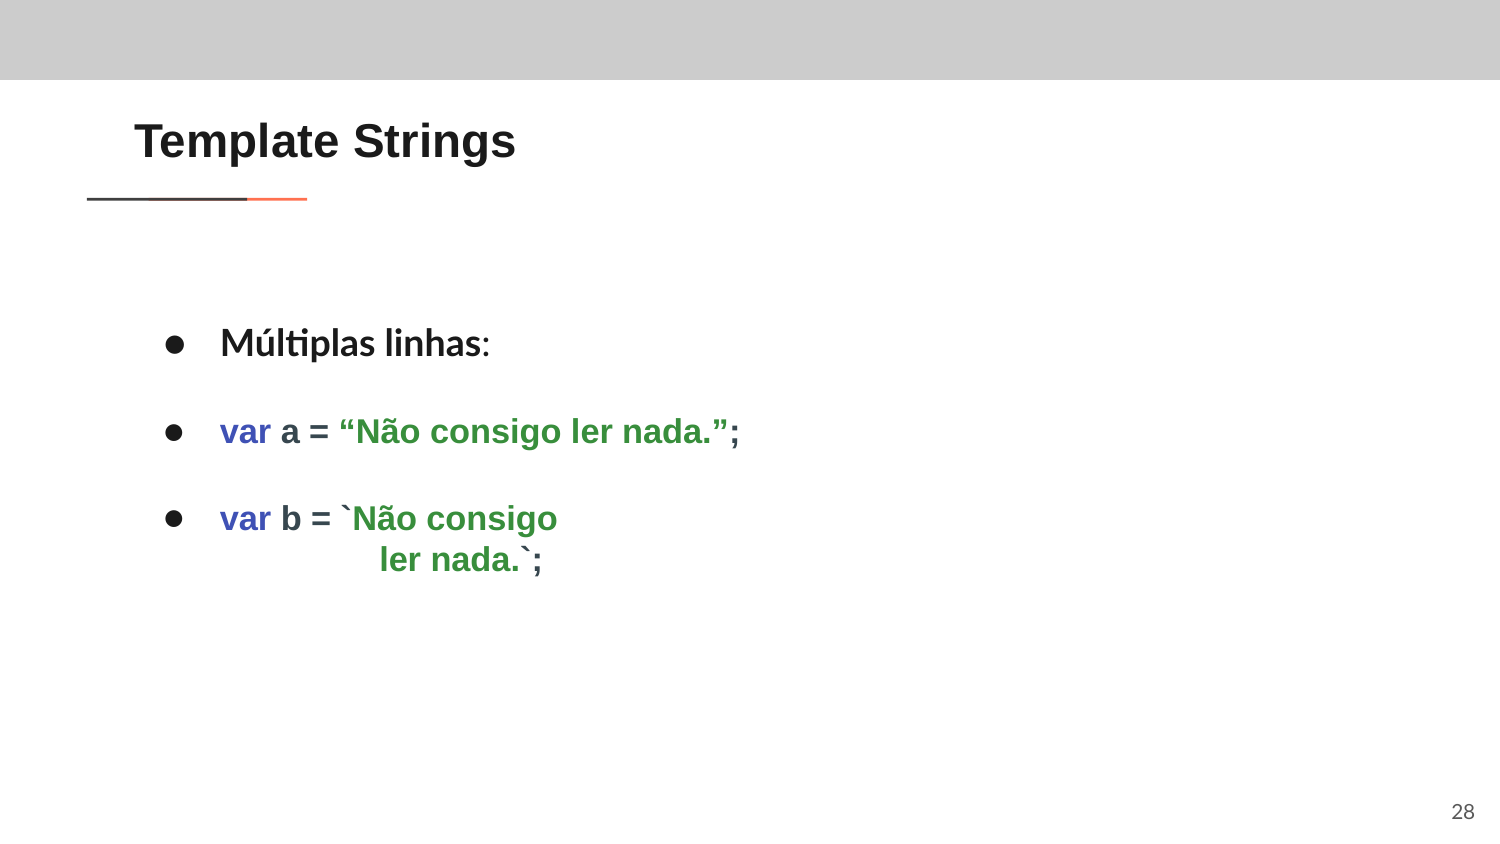

# Template Strings

Múltiplas linhas:

var a = “Não consigo ler nada.”;

var b = `Não consigo
 ler nada.`;
28